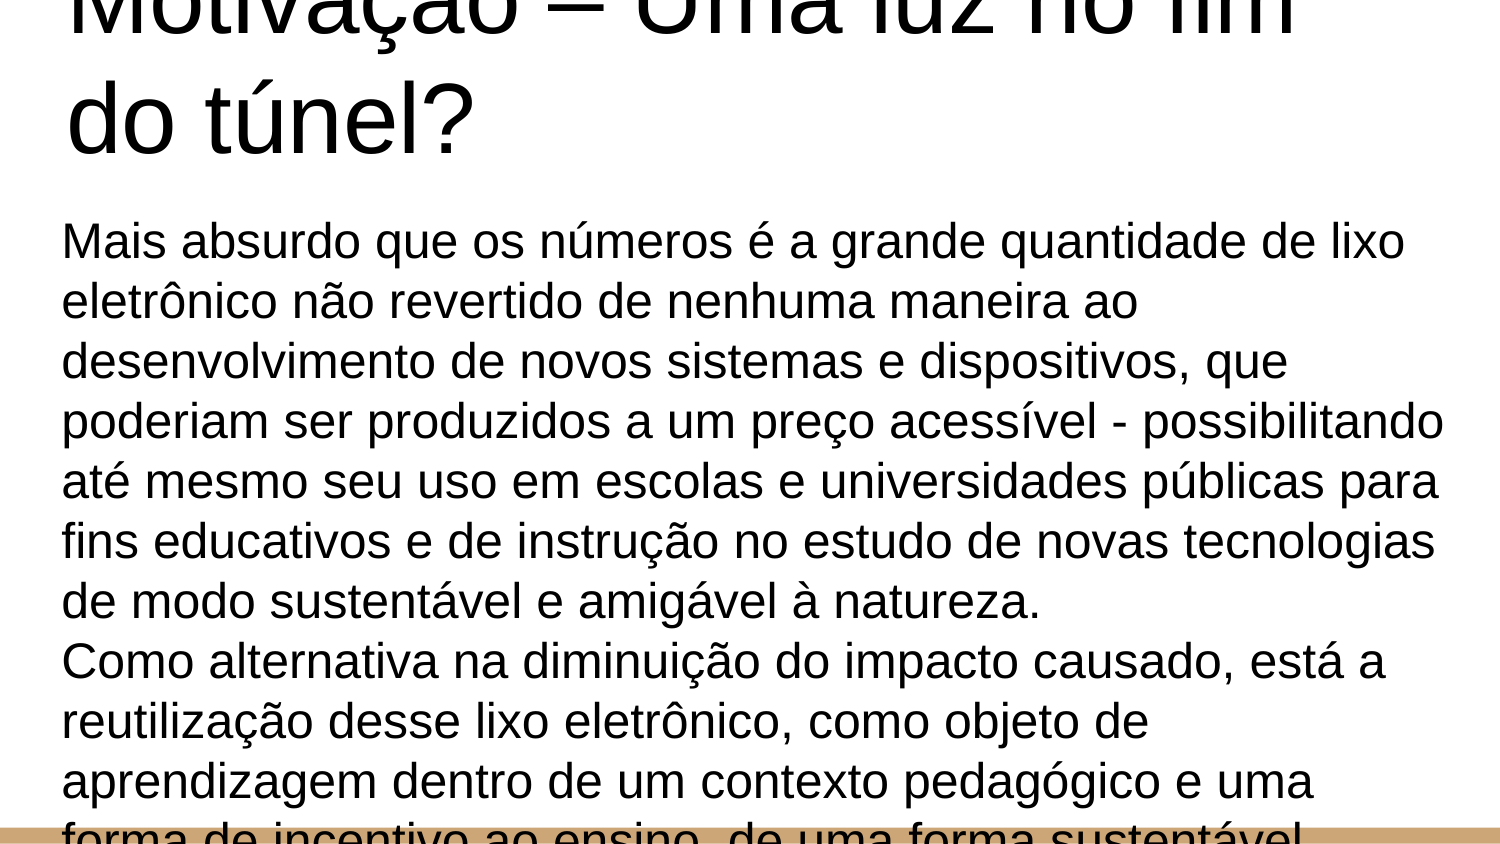

Motivação – Uma luz no fim do túnel?
# Mais absurdo que os números é a grande quantidade de lixo eletrônico não revertido de nenhuma maneira ao desenvolvimento de novos sistemas e dispositivos, que poderiam ser produzidos a um preço acessível - possibilitando até mesmo seu uso em escolas e universidades públicas para fins educativos e de instrução no estudo de novas tecnologias de modo sustentável e amigável à natureza. Como alternativa na diminuição do impacto causado, está a reutilização desse lixo eletrônico, como objeto de aprendizagem dentro de um contexto pedagógico e uma forma de incentivo ao ensino, de uma forma sustentável.